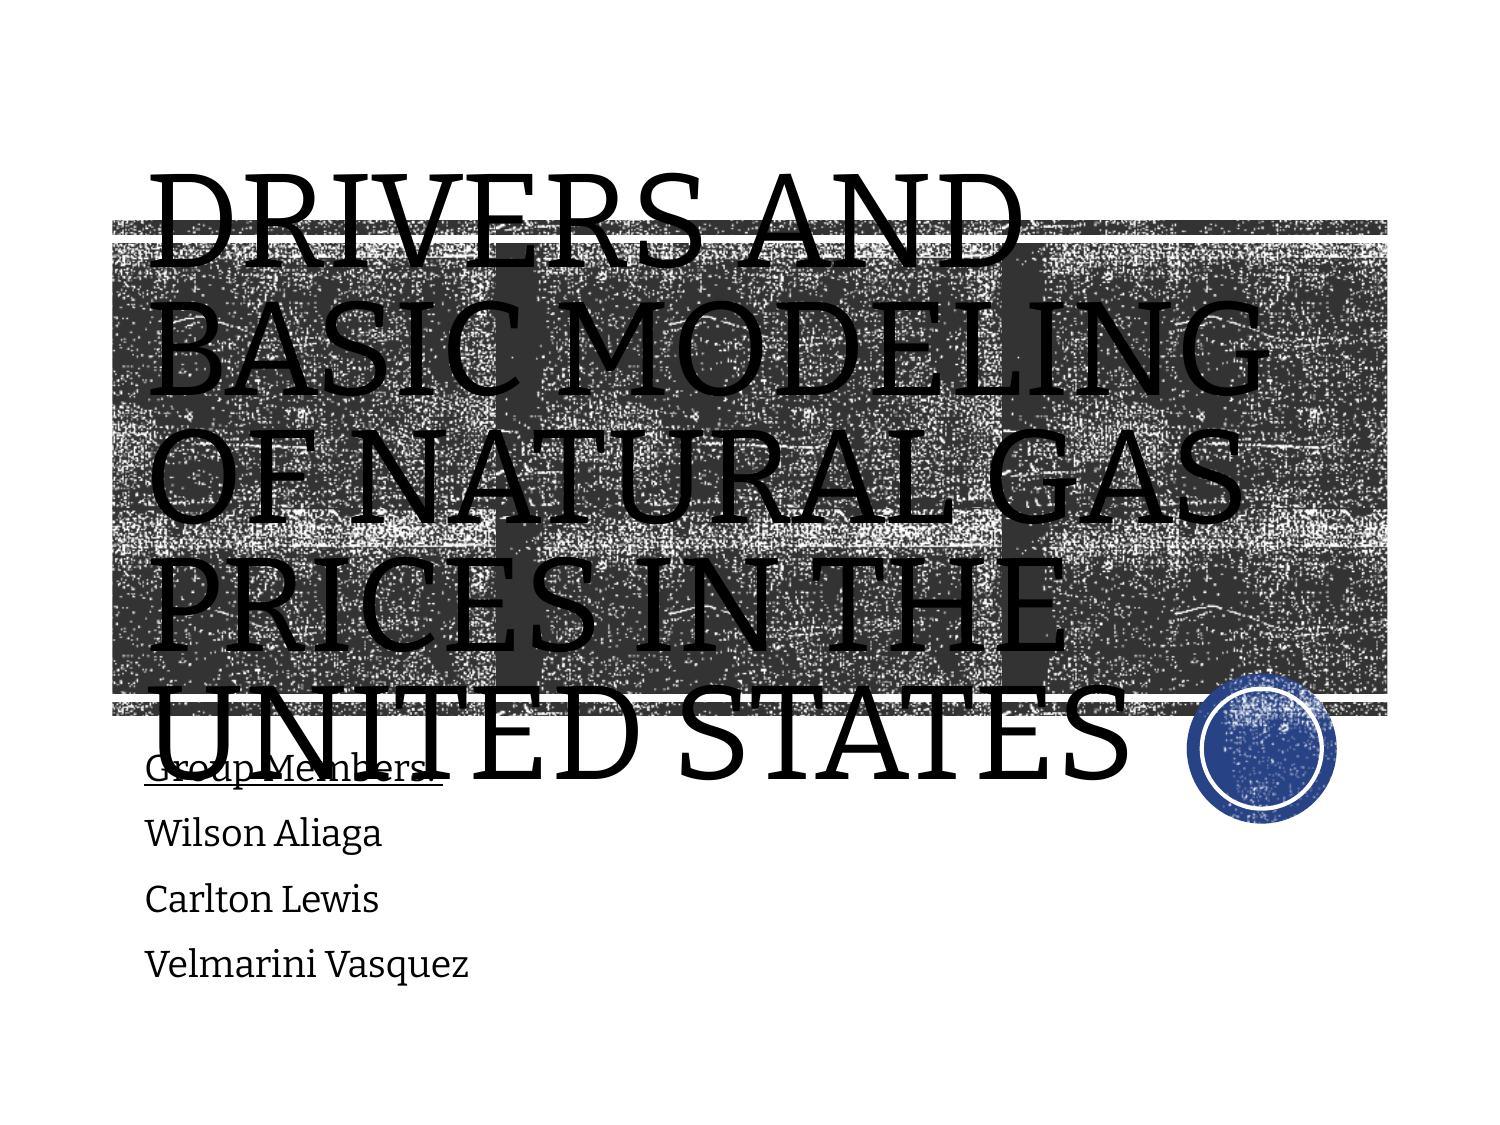

# Drivers and basic modeling of Natural Gas Prices In The United States
Group Members:
Wilson Aliaga
Carlton Lewis
Velmarini Vasquez